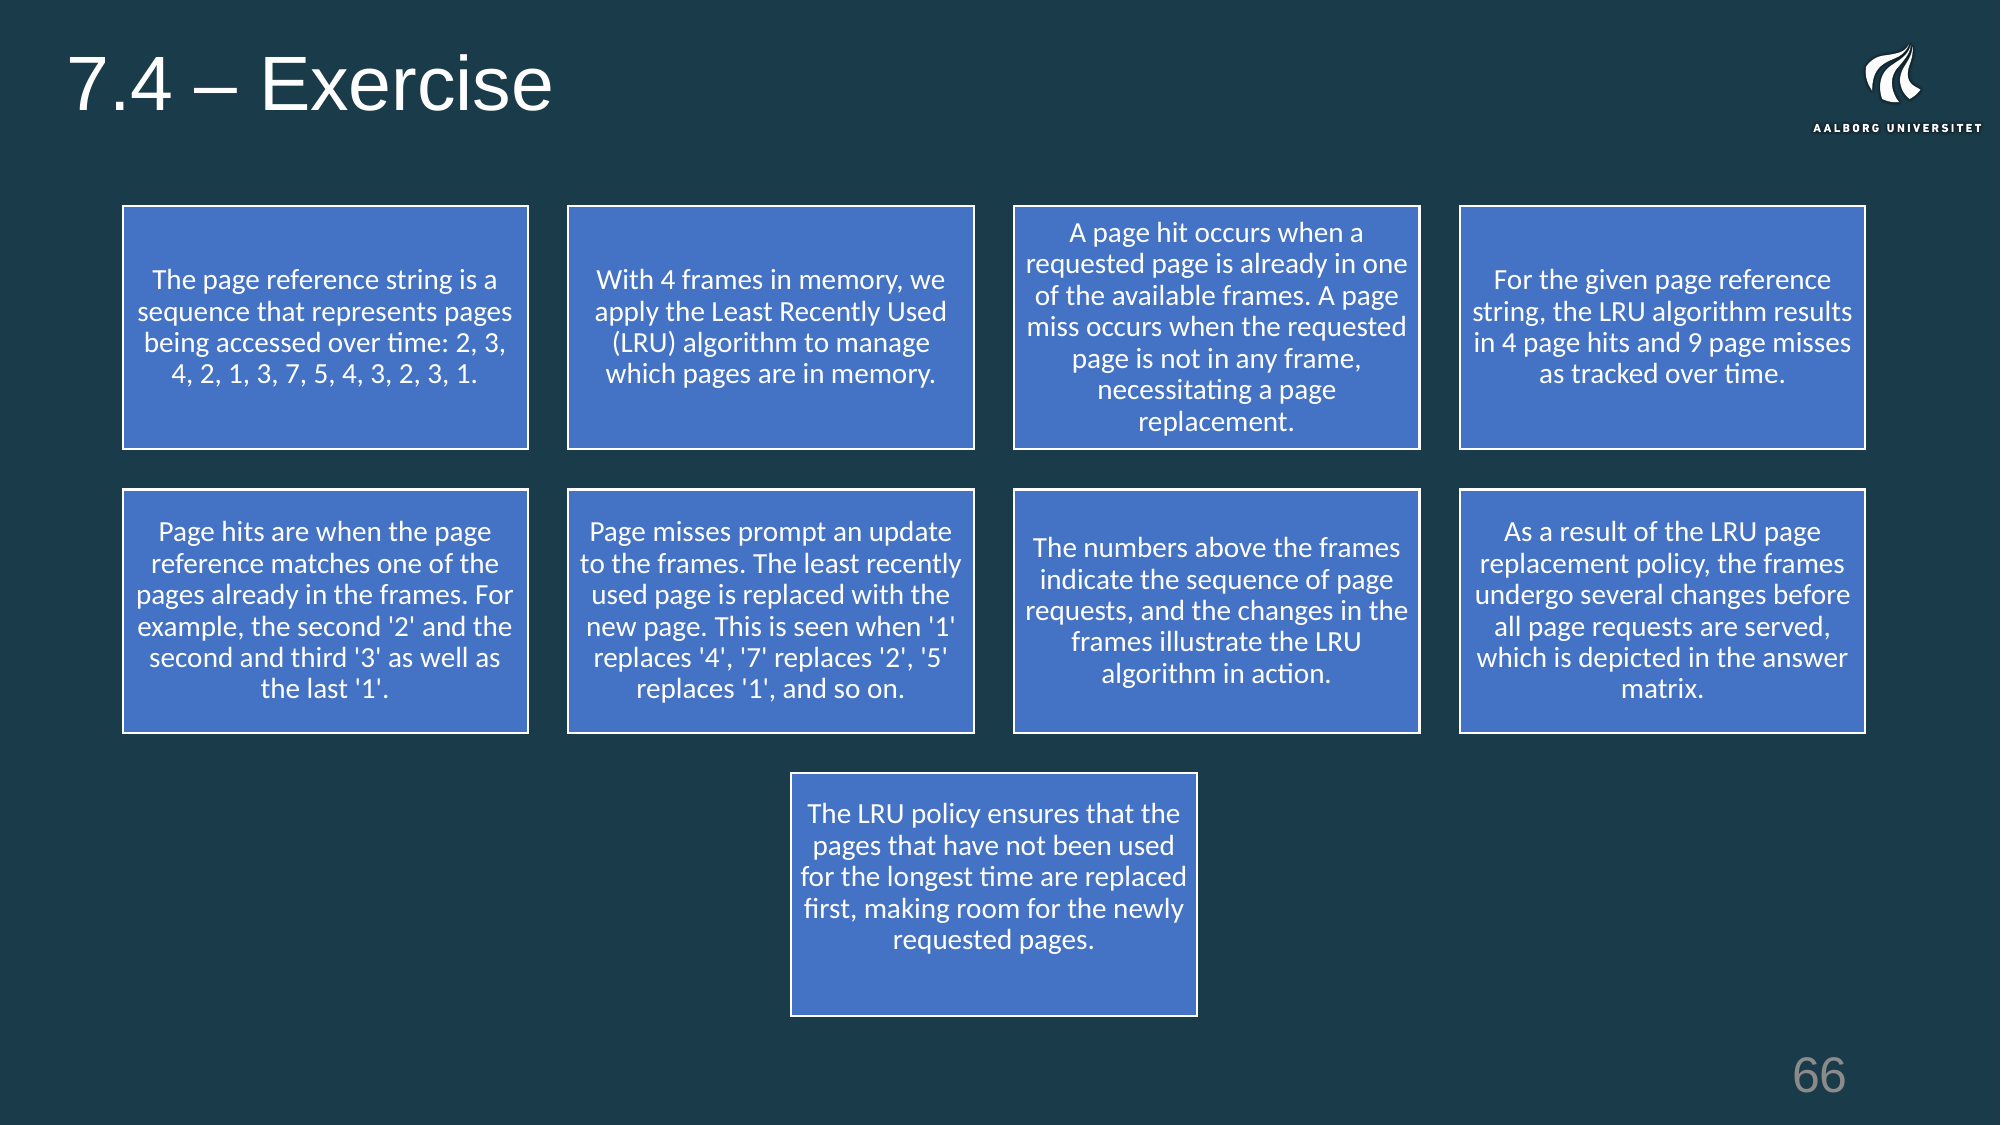

# 7.4 – Exercise
The page reference string is a sequence that represents pages being accessed over time: 2, 3, 4, 2, 1, 3, 7, 5, 4, 3, 2, 3, 1.
With 4 frames in memory, we apply the Least Recently Used (LRU) algorithm to manage which pages are in memory.
A page hit occurs when a requested page is already in one of the available frames. A page miss occurs when the requested page is not in any frame, necessitating a page replacement.
For the given page reference string, the LRU algorithm results in 4 page hits and 9 page misses as tracked over time.
Page hits are when the page reference matches one of the pages already in the frames. For example, the second '2' and the second and third '3' as well as the last '1'.
Page misses prompt an update to the frames. The least recently used page is replaced with the new page. This is seen when '1' replaces '4', '7' replaces '2', '5' replaces '1', and so on.
The numbers above the frames indicate the sequence of page requests, and the changes in the frames illustrate the LRU algorithm in action.
As a result of the LRU page replacement policy, the frames undergo several changes before all page requests are served, which is depicted in the answer matrix.
The LRU policy ensures that the pages that have not been used for the longest time are replaced first, making room for the newly requested pages.